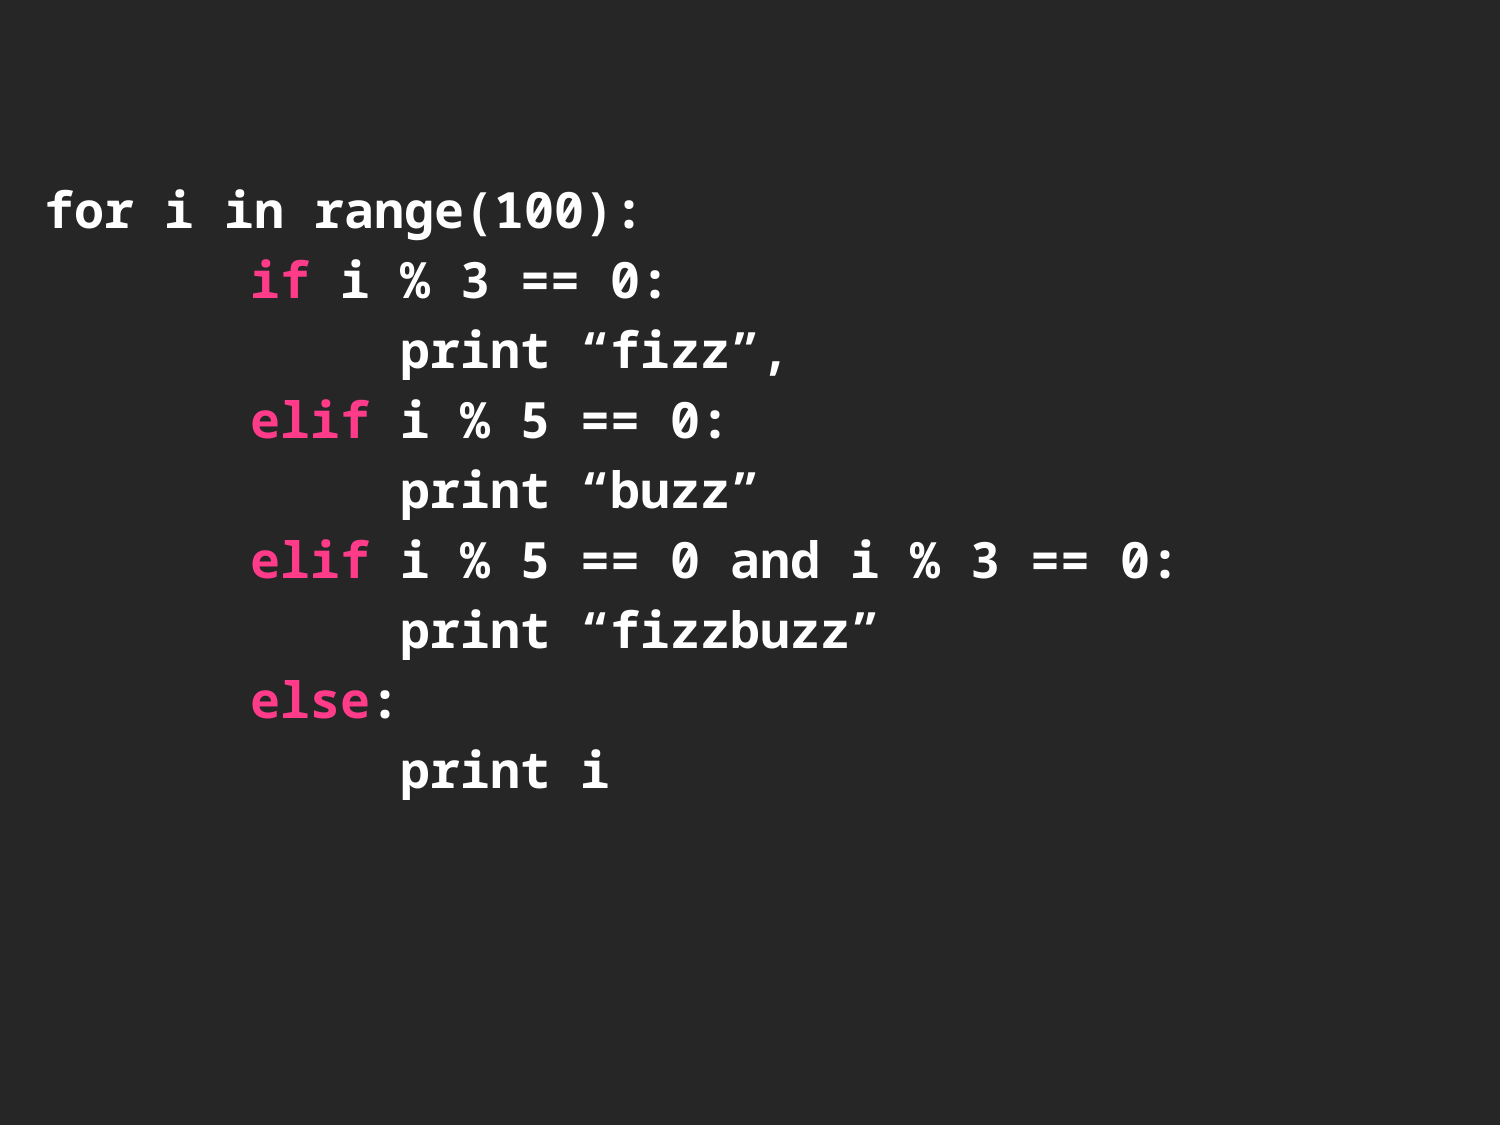

for i in range(100):
    	if i % 3 == 0:
			print “fizz”,
		elif i % 5 == 0:
			print “buzz”
		elif i % 5 == 0 and i % 3 == 0:
			print “fizzbuzz”
		else:
			print i